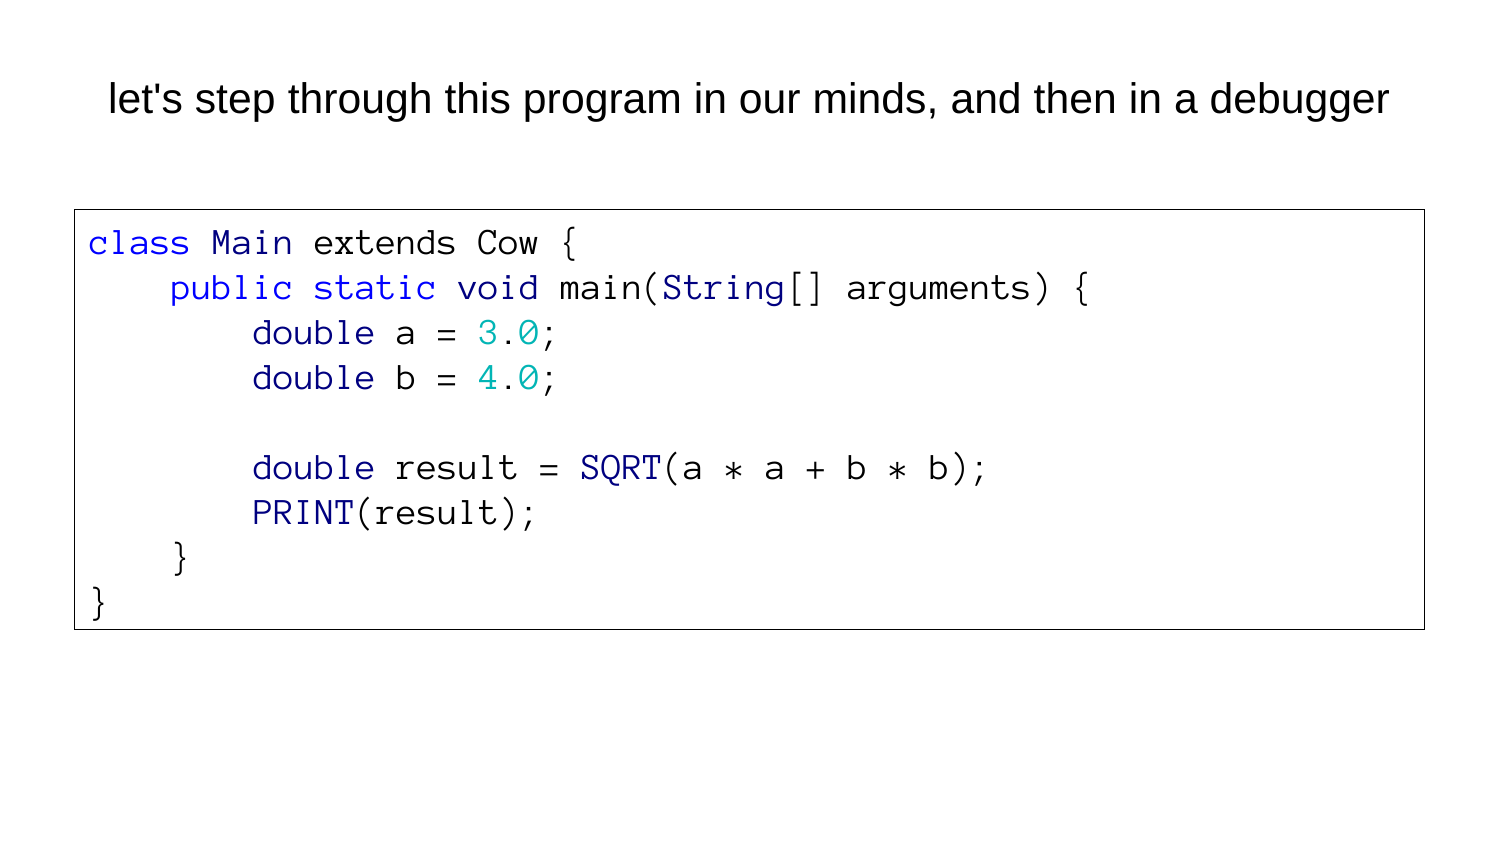

# let's step through this program in our minds, and then in a debugger
class Main extends Cow {
    public static void main(String[] arguments) {
        double a = 3.0;
        double b = 4.0;

        double result = SQRT(a * a + b * b);
        PRINT(result);
    }
}